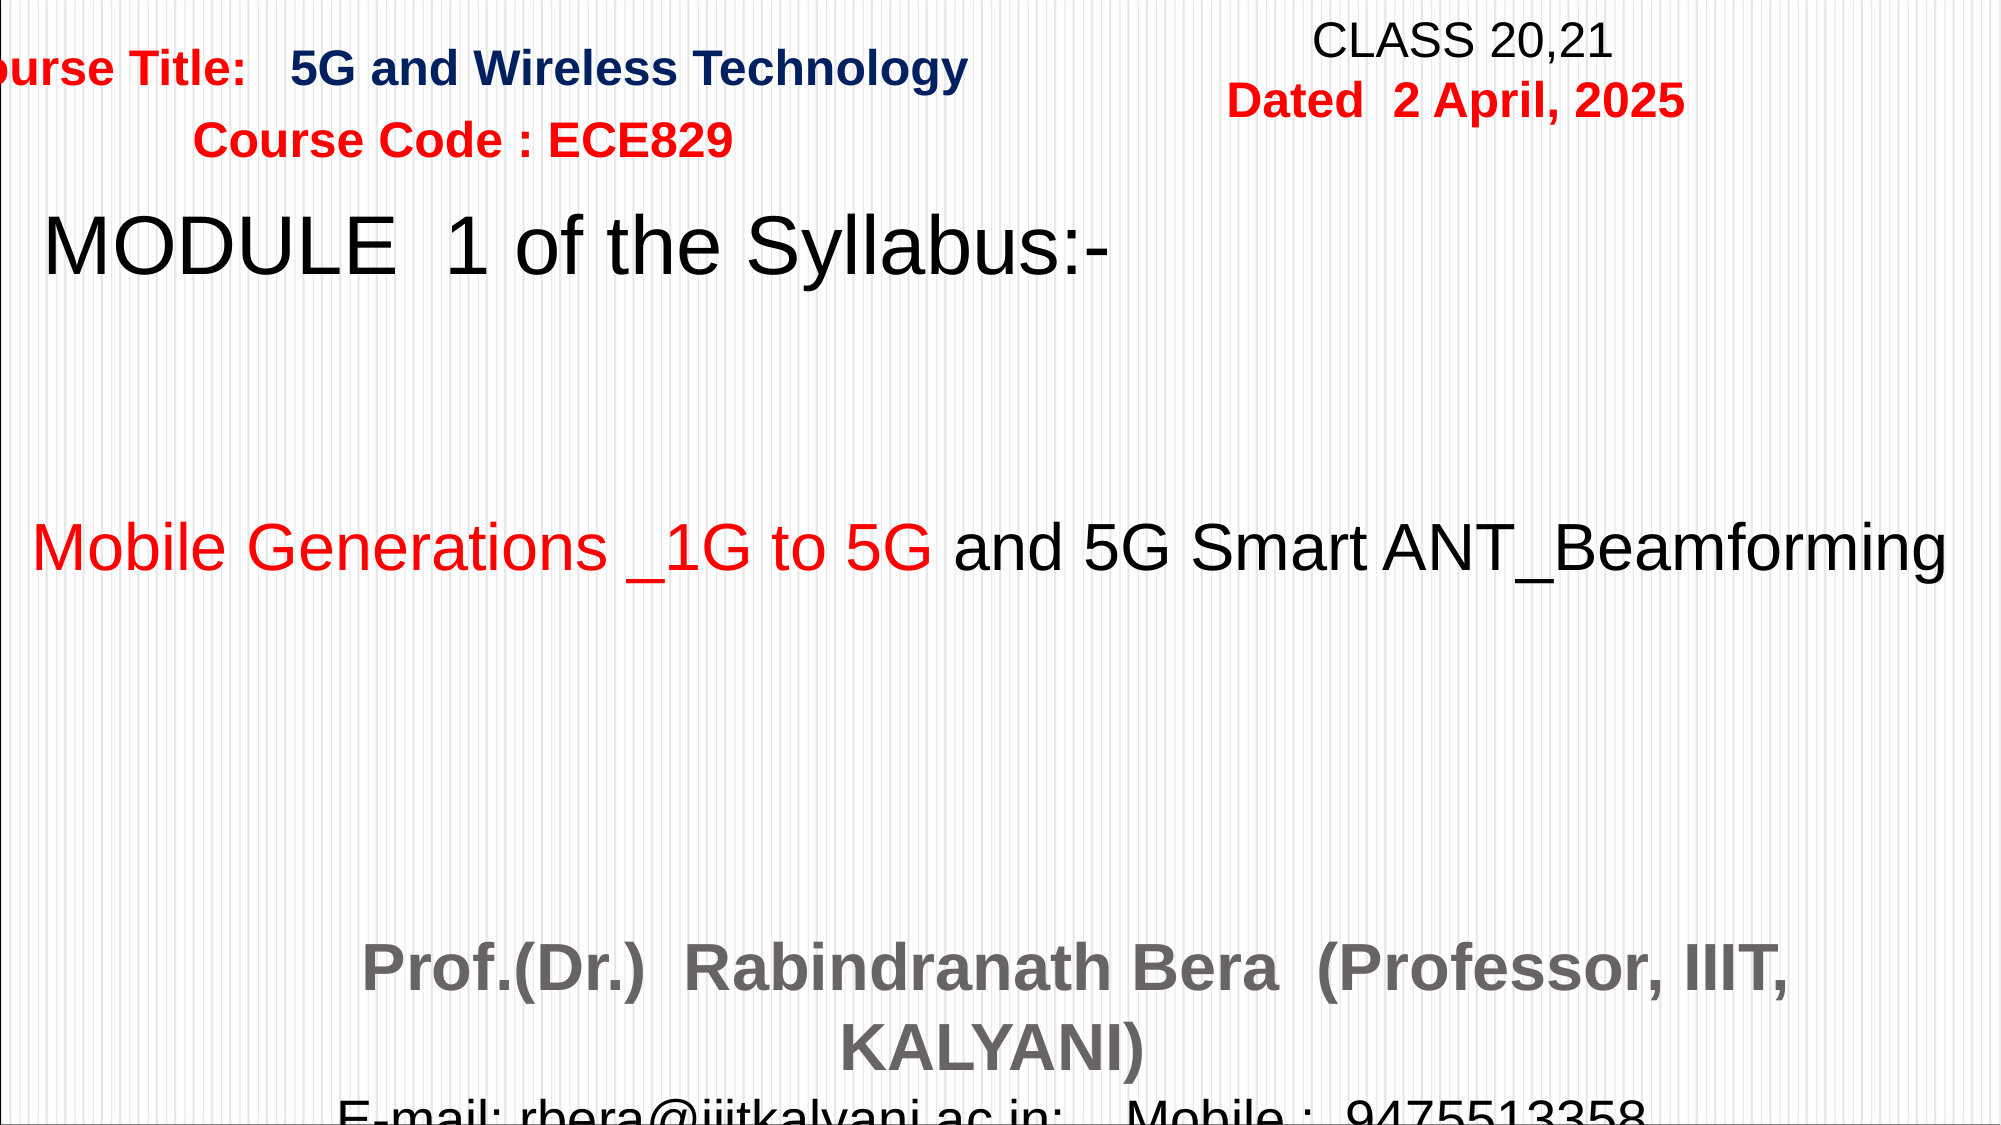

CLASS 20,21
Dated  2 April, 2025
Course Title:   5G and Wireless Technology
Course Code : ECE829
MODULE  1 of the Syllabus:-
Mobile Generations _1G to 5G and 5G Smart ANT_Beamforming

	  Prof.(Dr.)  Rabindranath Bera  (Professor, IIIT,  KALYANI)
E-mail: rbera@iiitkalyani.ac.in;    Mobile :  9475513358

i